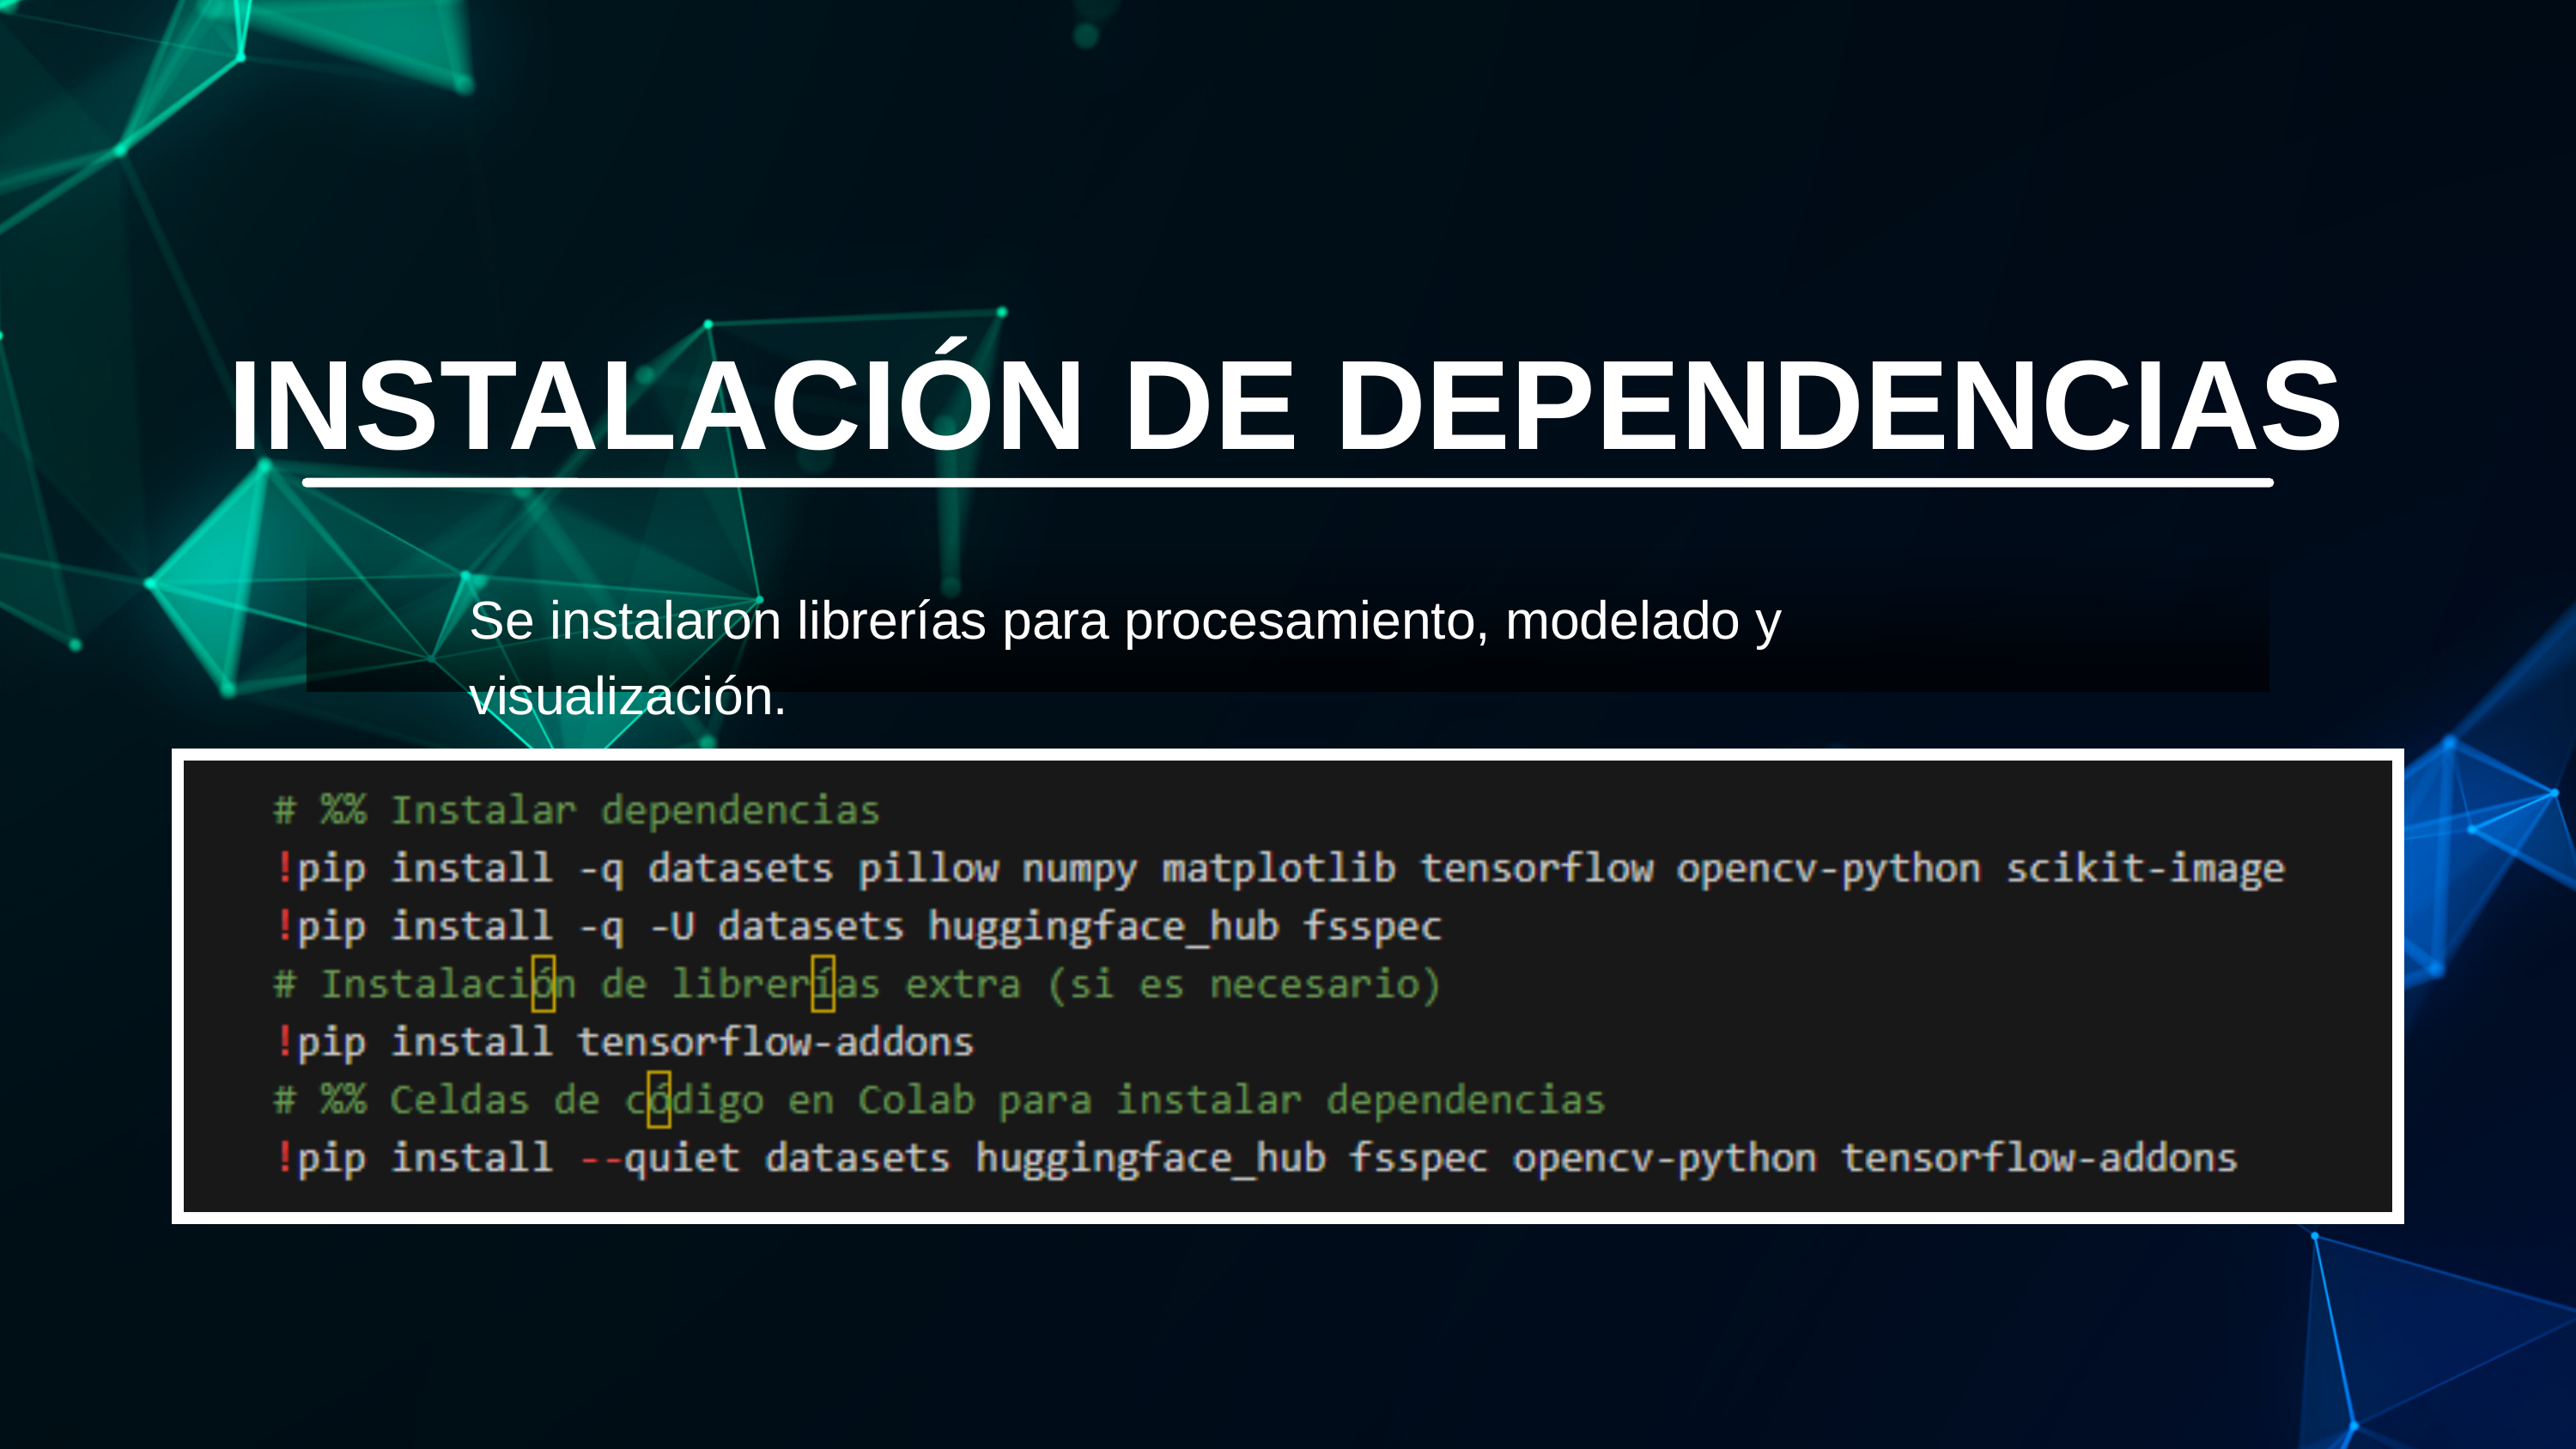

INSTALACIÓN DE DEPENDENCIAS

Se instalaron librerías para procesamiento, modelado y visualización.